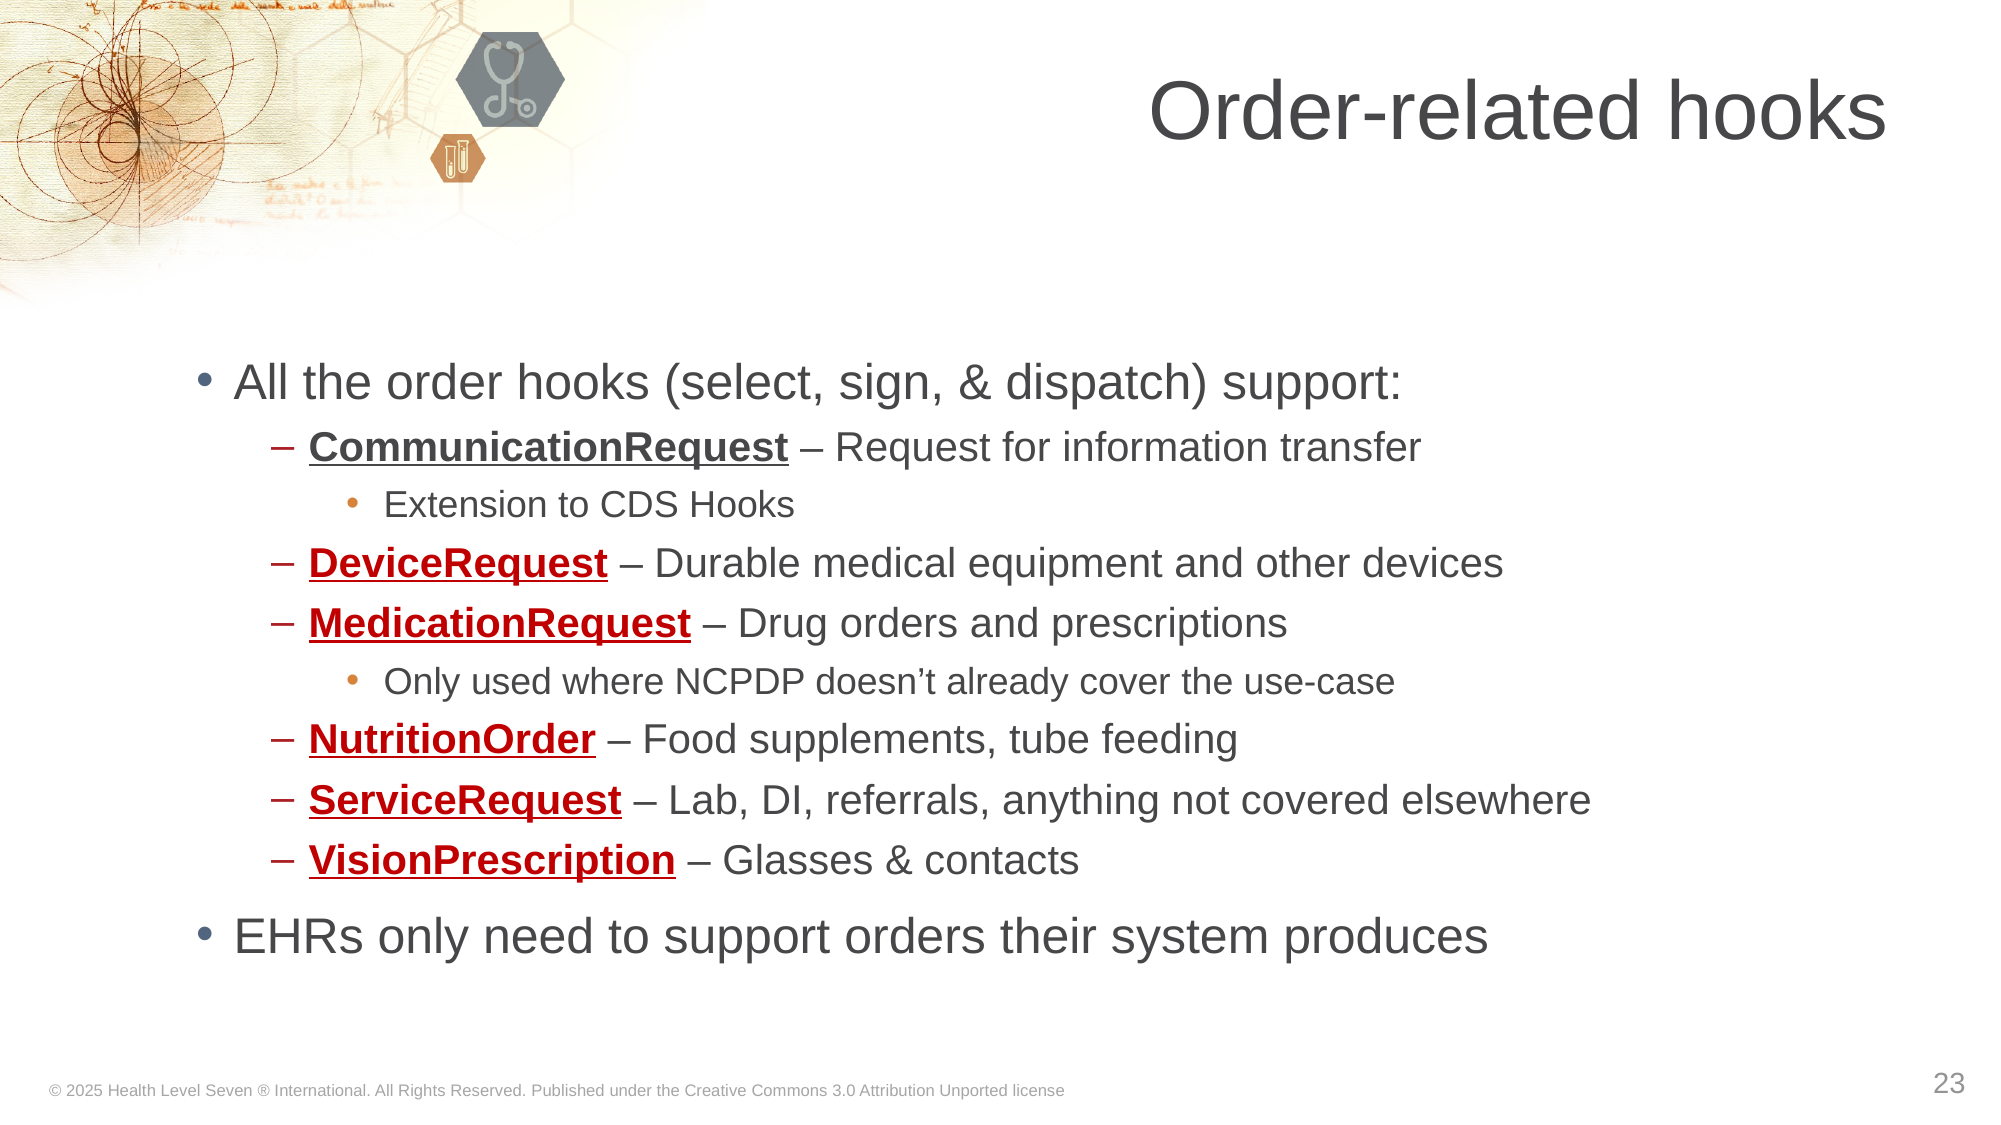

# Order-related hooks
All the order hooks (select, sign, & dispatch) support:
CommunicationRequest – Request for information transfer
Extension to CDS Hooks
DeviceRequest – Durable medical equipment and other devices
MedicationRequest – Drug orders and prescriptions
Only used where NCPDP doesn’t already cover the use-case
NutritionOrder – Food supplements, tube feeding
ServiceRequest – Lab, DI, referrals, anything not covered elsewhere
VisionPrescription – Glasses & contacts
EHRs only need to support orders their system produces
23